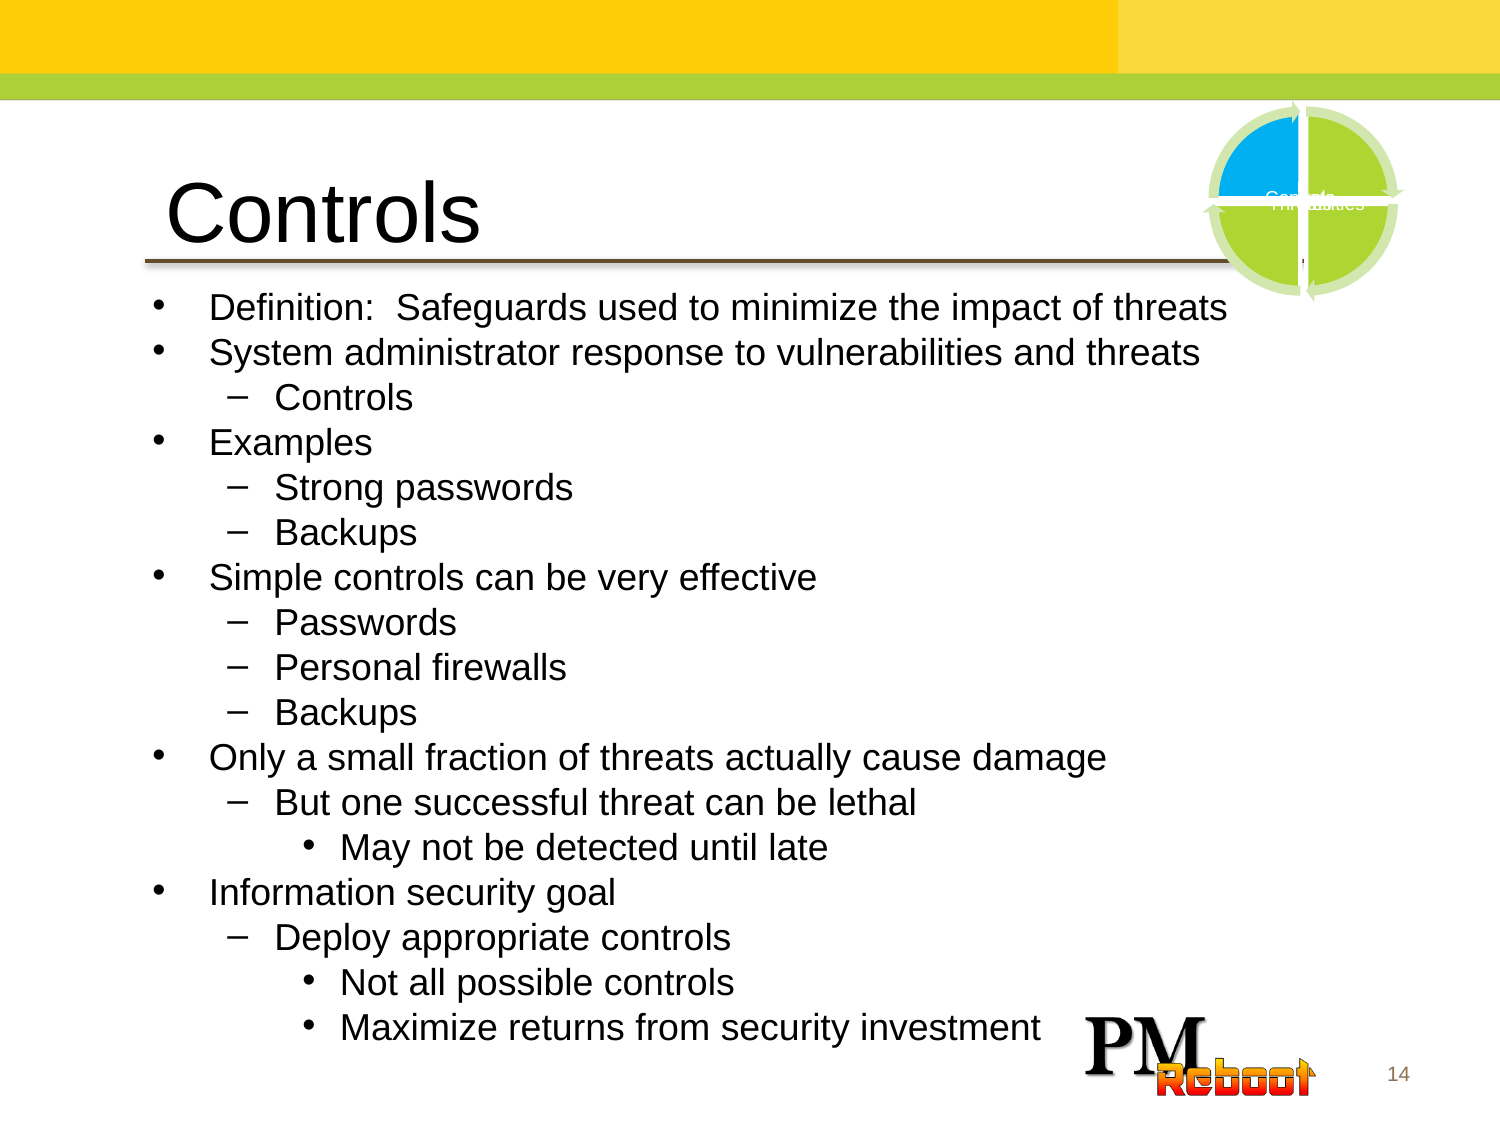

Assets
Vulnerabilities
Threats
Controls
Controls
Definition:  Safeguards used to minimize the impact of threats
System administrator response to vulnerabilities and threats
Controls
Examples
Strong passwords
Backups
Simple controls can be very effective
Passwords
Personal firewalls
Backups
Only a small fraction of threats actually cause damage
But one successful threat can be lethal
May not be detected until late
Information security goal
Deploy appropriate controls
Not all possible controls
Maximize returns from security investment

14